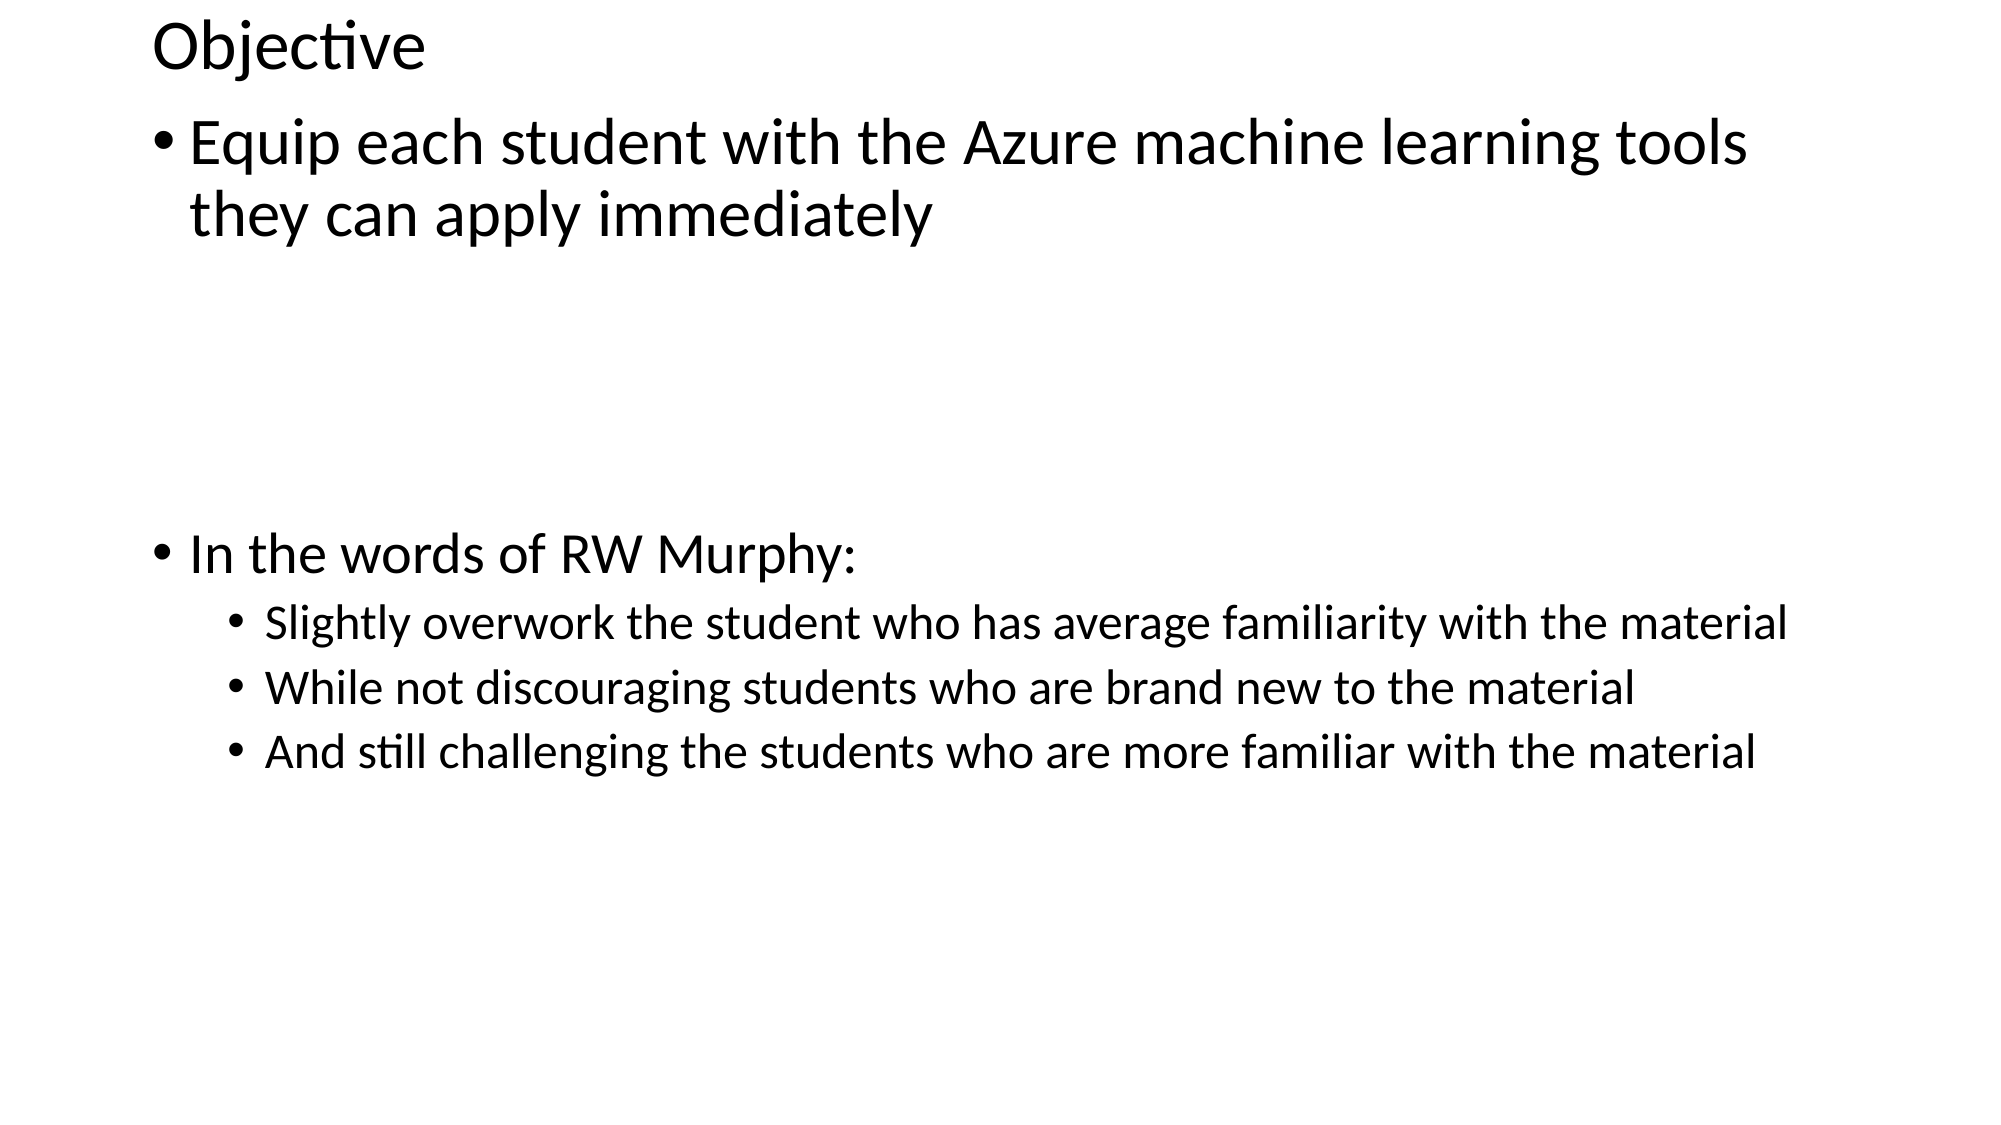

# Objective
Equip each student with the Azure machine learning tools they can apply immediately

In the words of RW Murphy:
Slightly overwork the student who has average familiarity with the material
While not discouraging students who are brand new to the material
And still challenging the students who are more familiar with the material